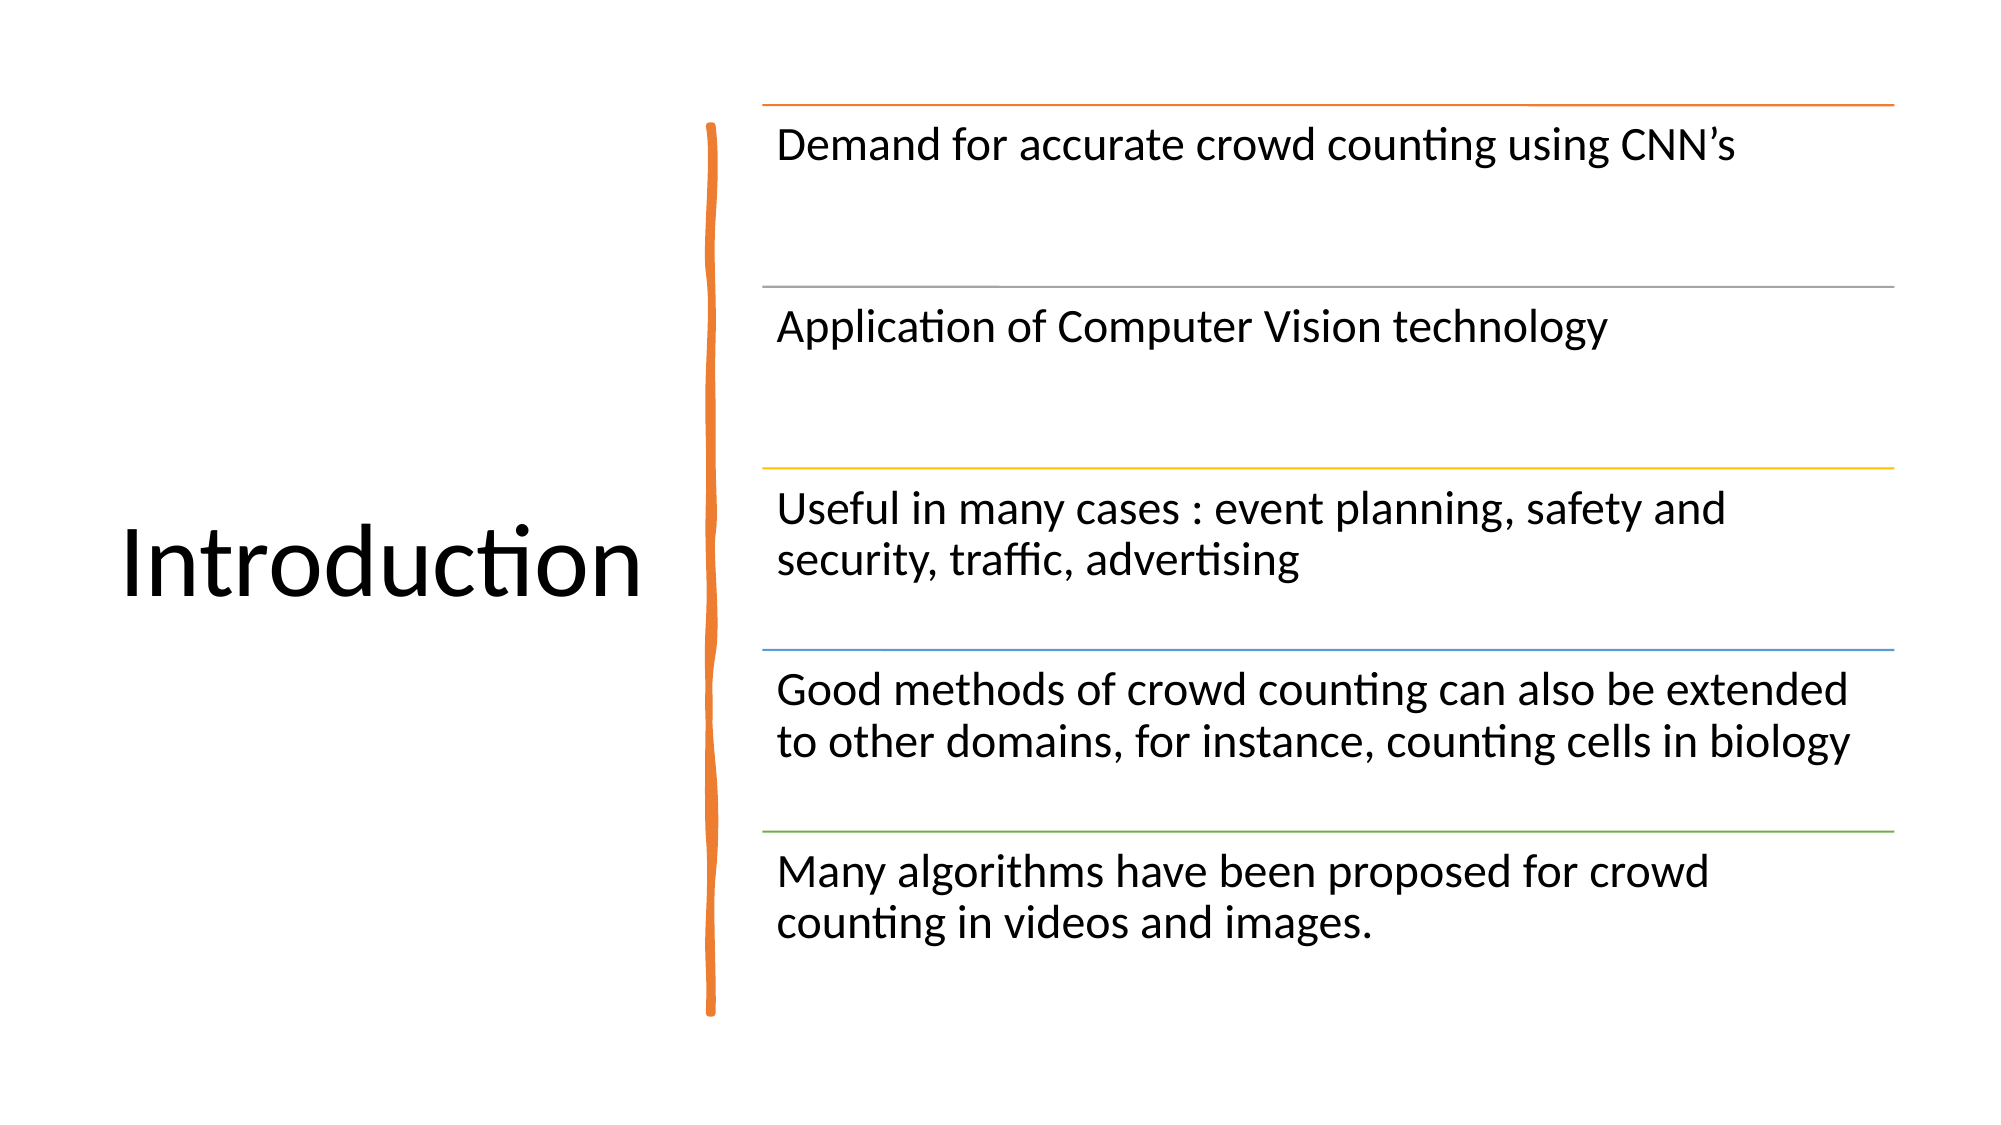

Demand for accurate crowd counting using CNN’s
Application of Computer Vision technology
Useful in many cases : event planning, safety and security, traffic, advertising
Good methods of crowd counting can also be extended to other domains, for instance, counting cells in biology
Many algorithms have been proposed for crowd counting in videos and images.
# Introduction